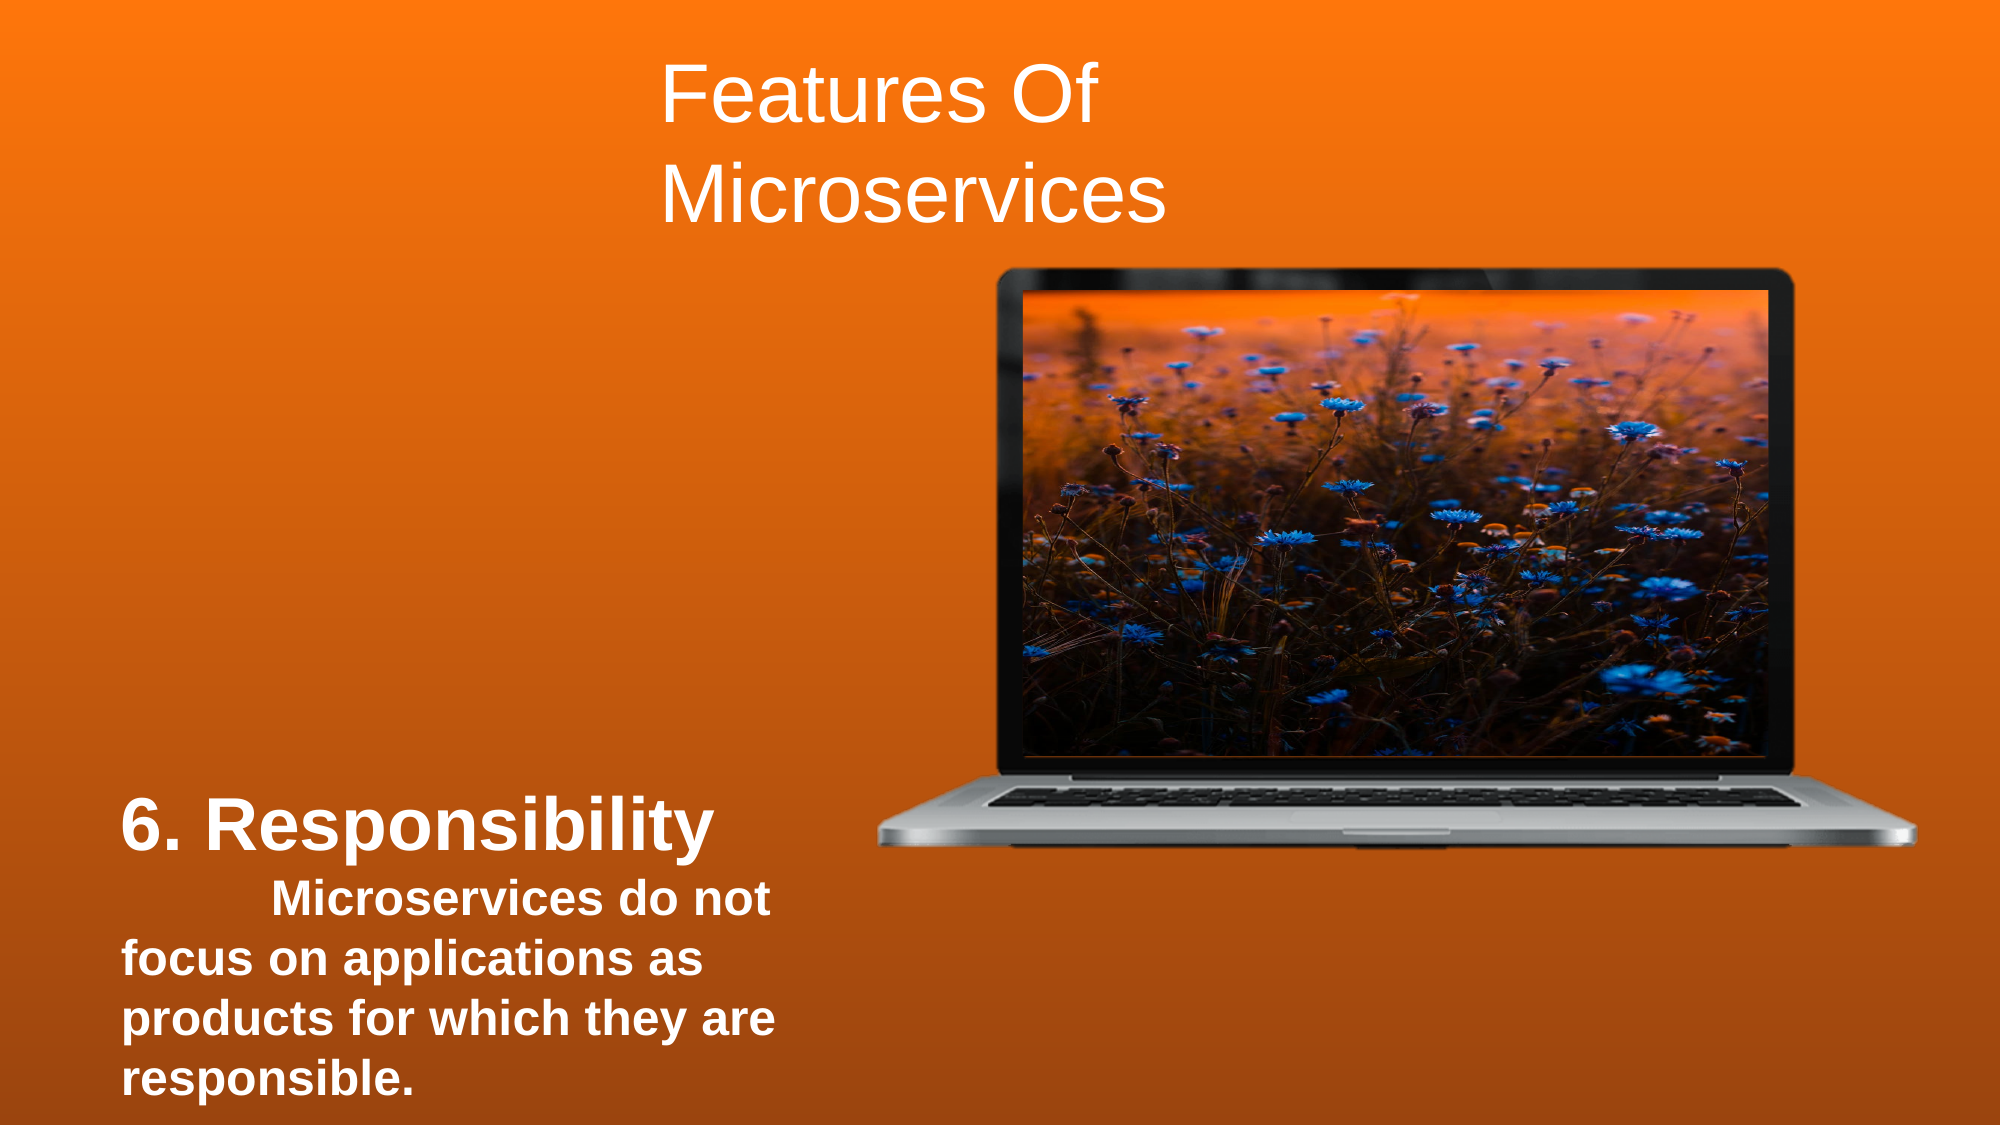

6. Responsibility
	Microservices do not focus on applications as products for which they are responsible.